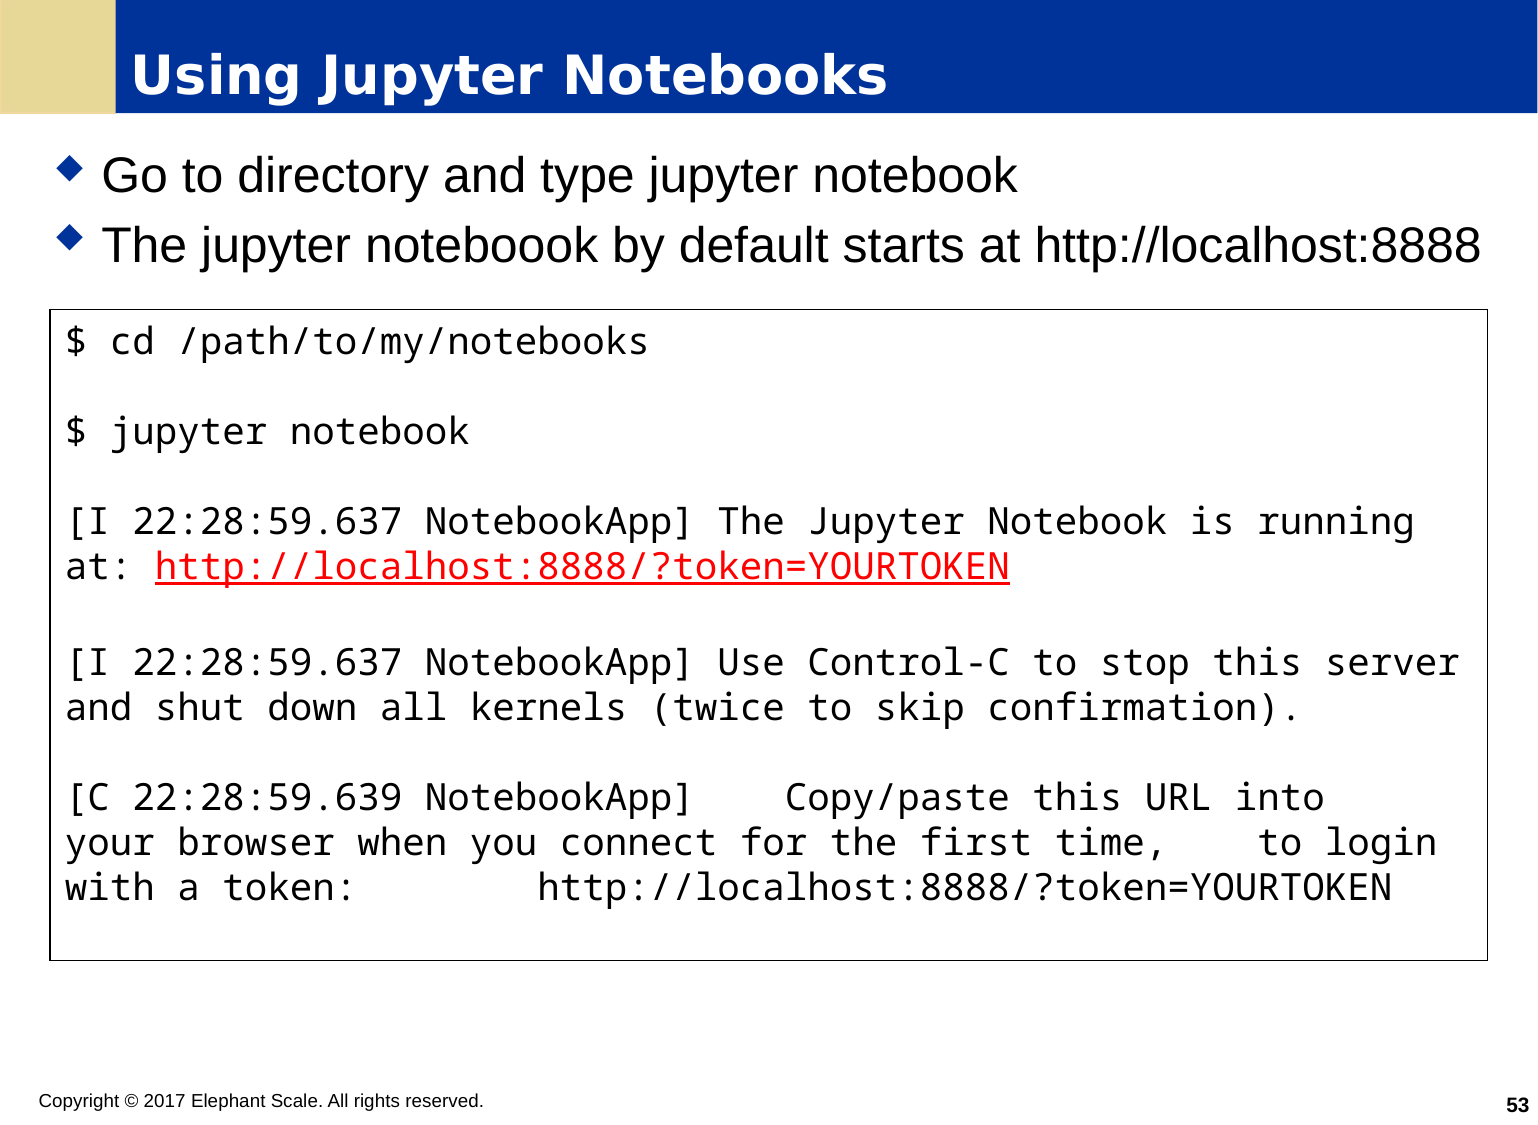

# Using Jupyter Notebooks
Go to directory and type jupyter notebook
The jupyter noteboook by default starts at http://localhost:8888

$ cd /path/to/my/notebooks

$ jupyter notebook

[I 22:28:59.637 NotebookApp] The Jupyter Notebook is running at: http://localhost:8888/?token=YOURTOKEN

[I 22:28:59.637 NotebookApp] Use Control-C to stop this server and shut down all kernels (twice to skip confirmation).

[C 22:28:59.639 NotebookApp]    Copy/paste this URL into
your browser when you connect for the first time,    to login with a token:        http://localhost:8888/?token=YOURTOKEN

53
Copyright © 2017 Elephant Scale. All rights reserved.